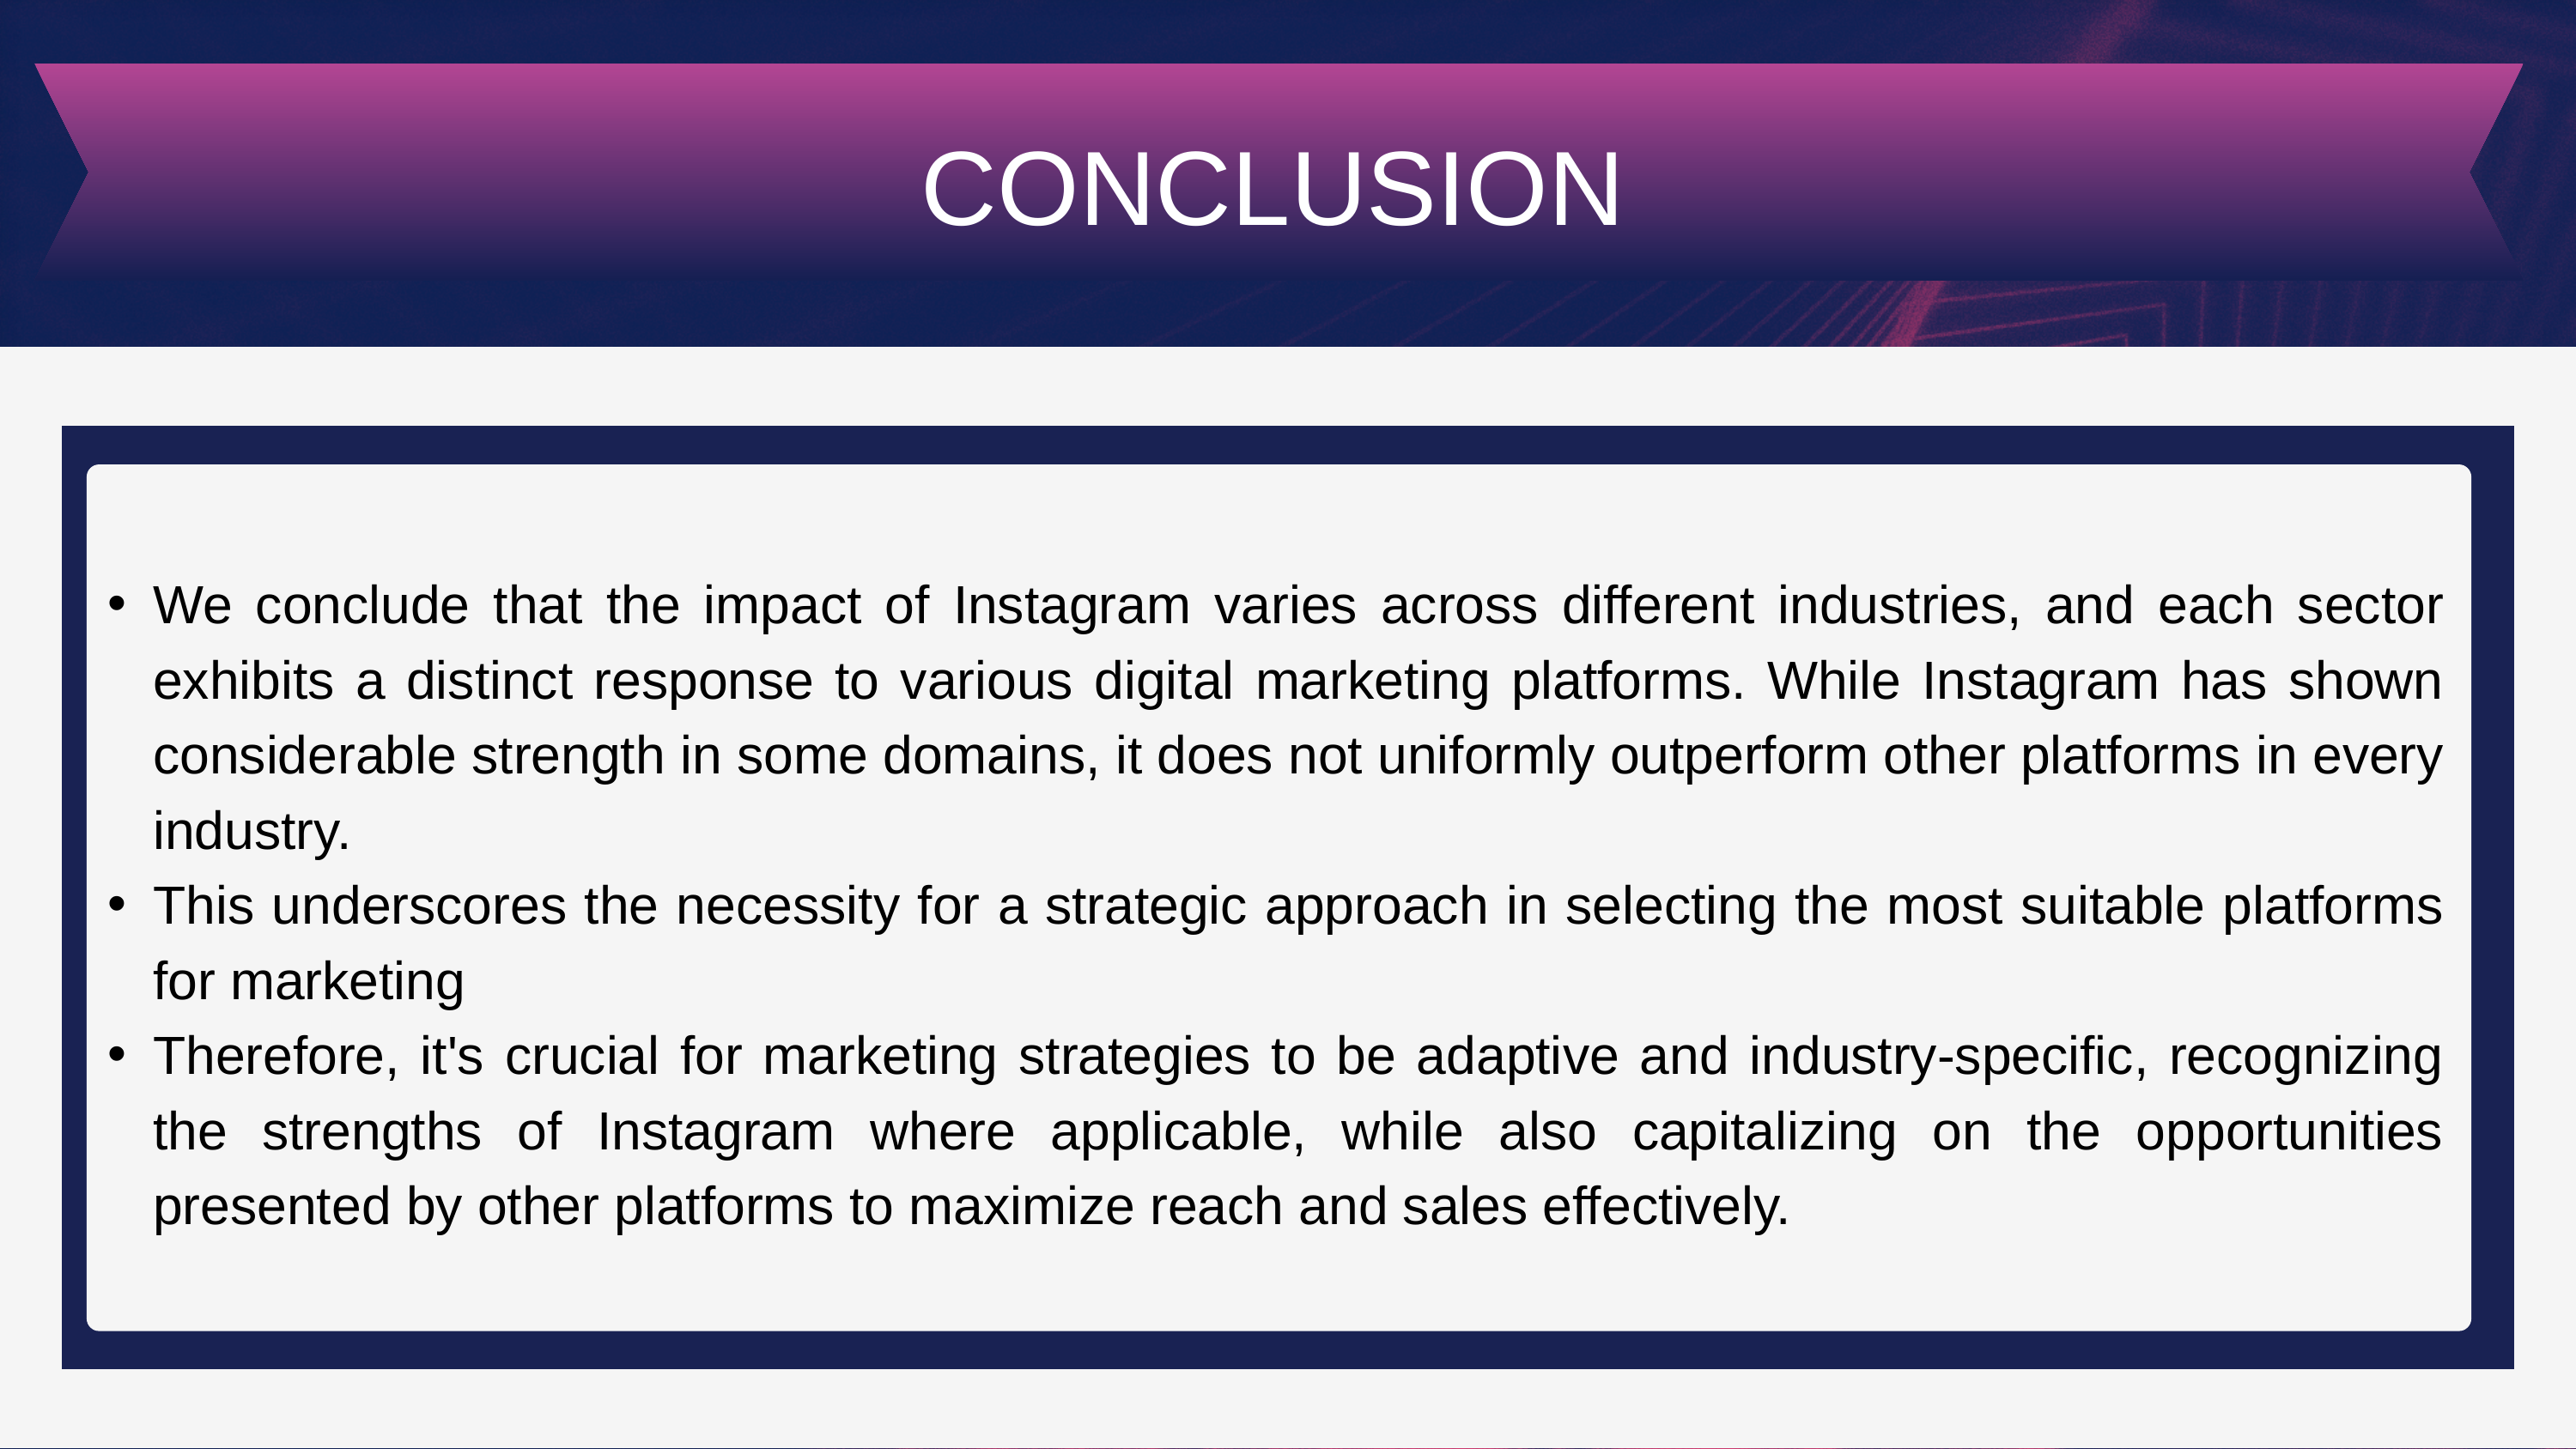

CONCLUSION

We conclude that the impact of Instagram varies across different industries, and each sector exhibits a distinct response to various digital marketing platforms. While Instagram has shown considerable strength in some domains, it does not uniformly outperform other platforms in every industry.
This underscores the necessity for a strategic approach in selecting the most suitable platforms for marketing
Therefore, it's crucial for marketing strategies to be adaptive and industry-specific, recognizing the strengths of Instagram where applicable, while also capitalizing on the opportunities presented by other platforms to maximize reach and sales effectively.